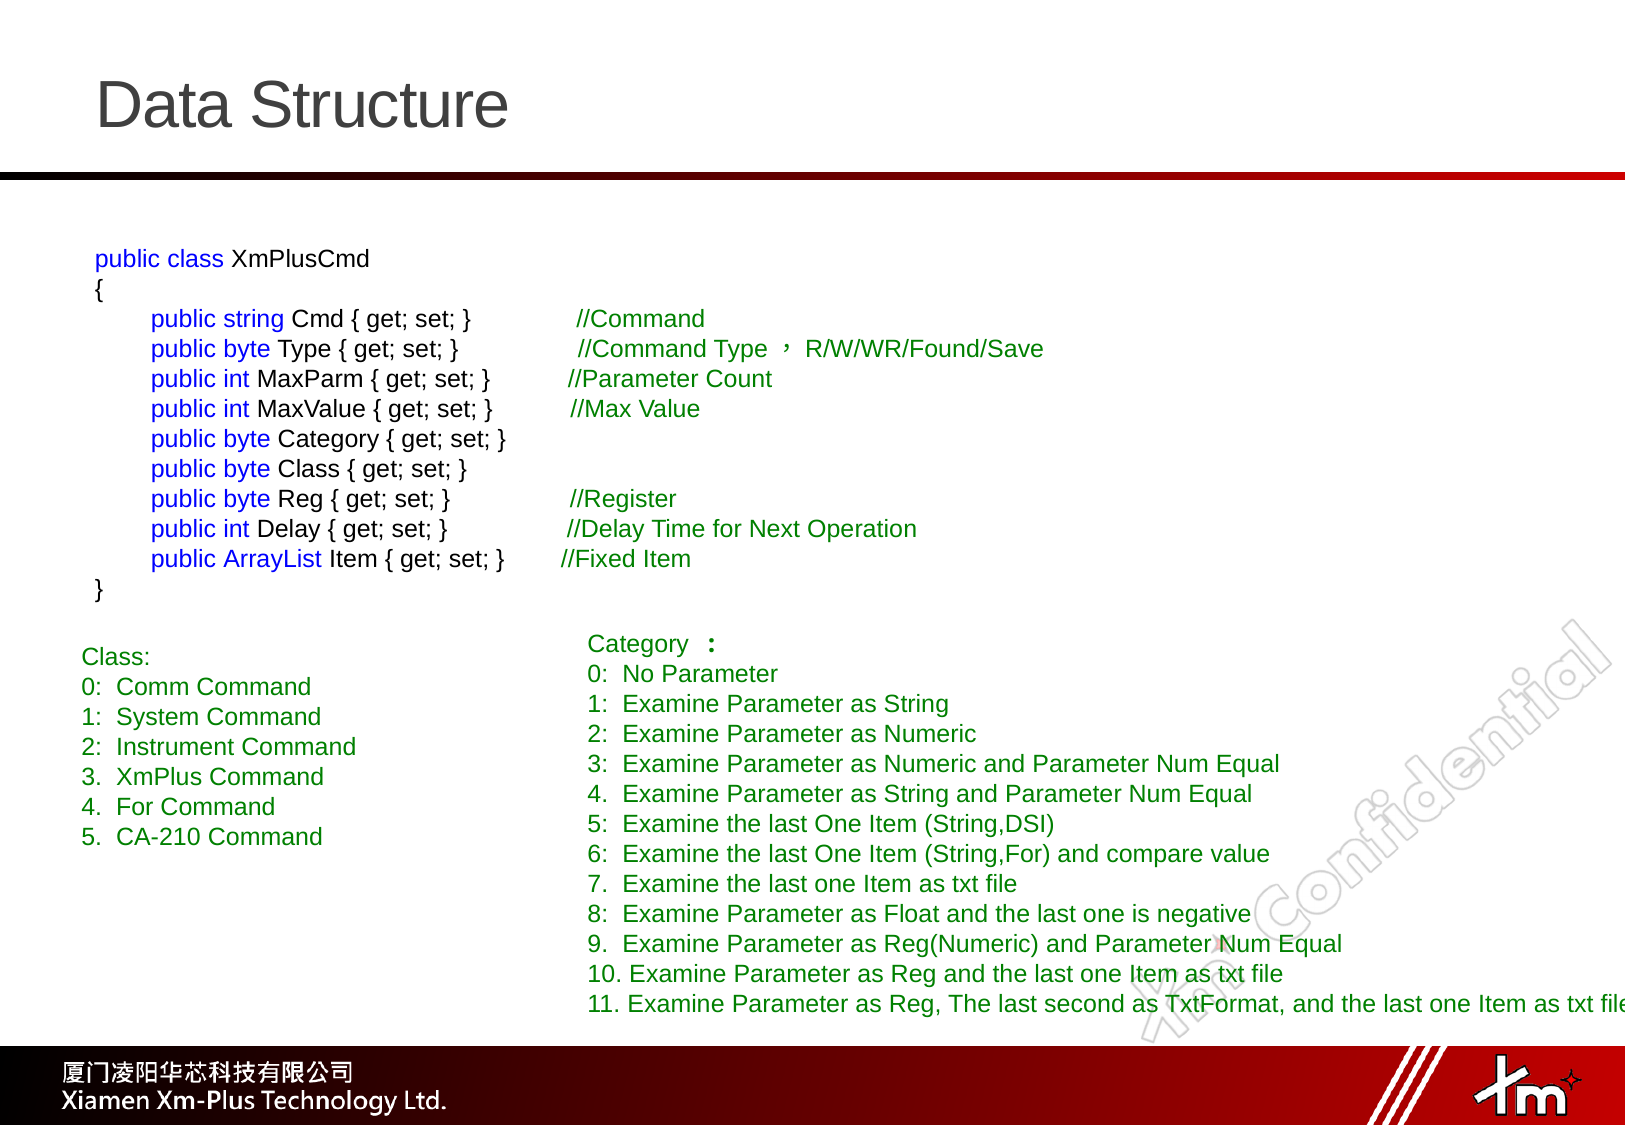

# Data Structure
public class XmPlusCmd
{
        public string Cmd { get; set; }               //Command
        public byte Type { get; set; }                 //Command Type，R/W/WR/Found/Save
        public int MaxParm { get; set; }           //Parameter Count
        public int MaxValue { get; set; }           //Max Value
        public byte Category { get; set; }
        public byte Class { get; set; }
        public byte Reg { get; set; }                 //Register
        public int Delay { get; set; }                 //Delay Time for Next Operation
        public ArrayList Item { get; set; }        //Fixed Item
}
 	Category :
	0:  No Parameter
                	1:  Examine Parameter as String
                	2:  Examine Parameter as Numeric
                	3:  Examine Parameter as Numeric and Parameter Num Equal
	4.  Examine Parameter as String and Parameter Num Equal
                	5:  Examine the last One Item (String,DSI)
	6:  Examine the last One Item (String,For) and compare value
	7.  Examine the last one Item as txt file
	8:  Examine Parameter as Float and the last one is negative
                	9.  Examine Parameter as Reg(Numeric) and Parameter Num Equal
                	10. Examine Parameter as Reg and the last one Item as txt file
                	11. Examine Parameter as Reg, The last second as TxtFormat, and the last one Item as txt file

Class:
0:  Comm Command
1:  System Command
2:  Instrument Command
3.  XmPlus Command
4.  For Command
5.  CA-210 Command